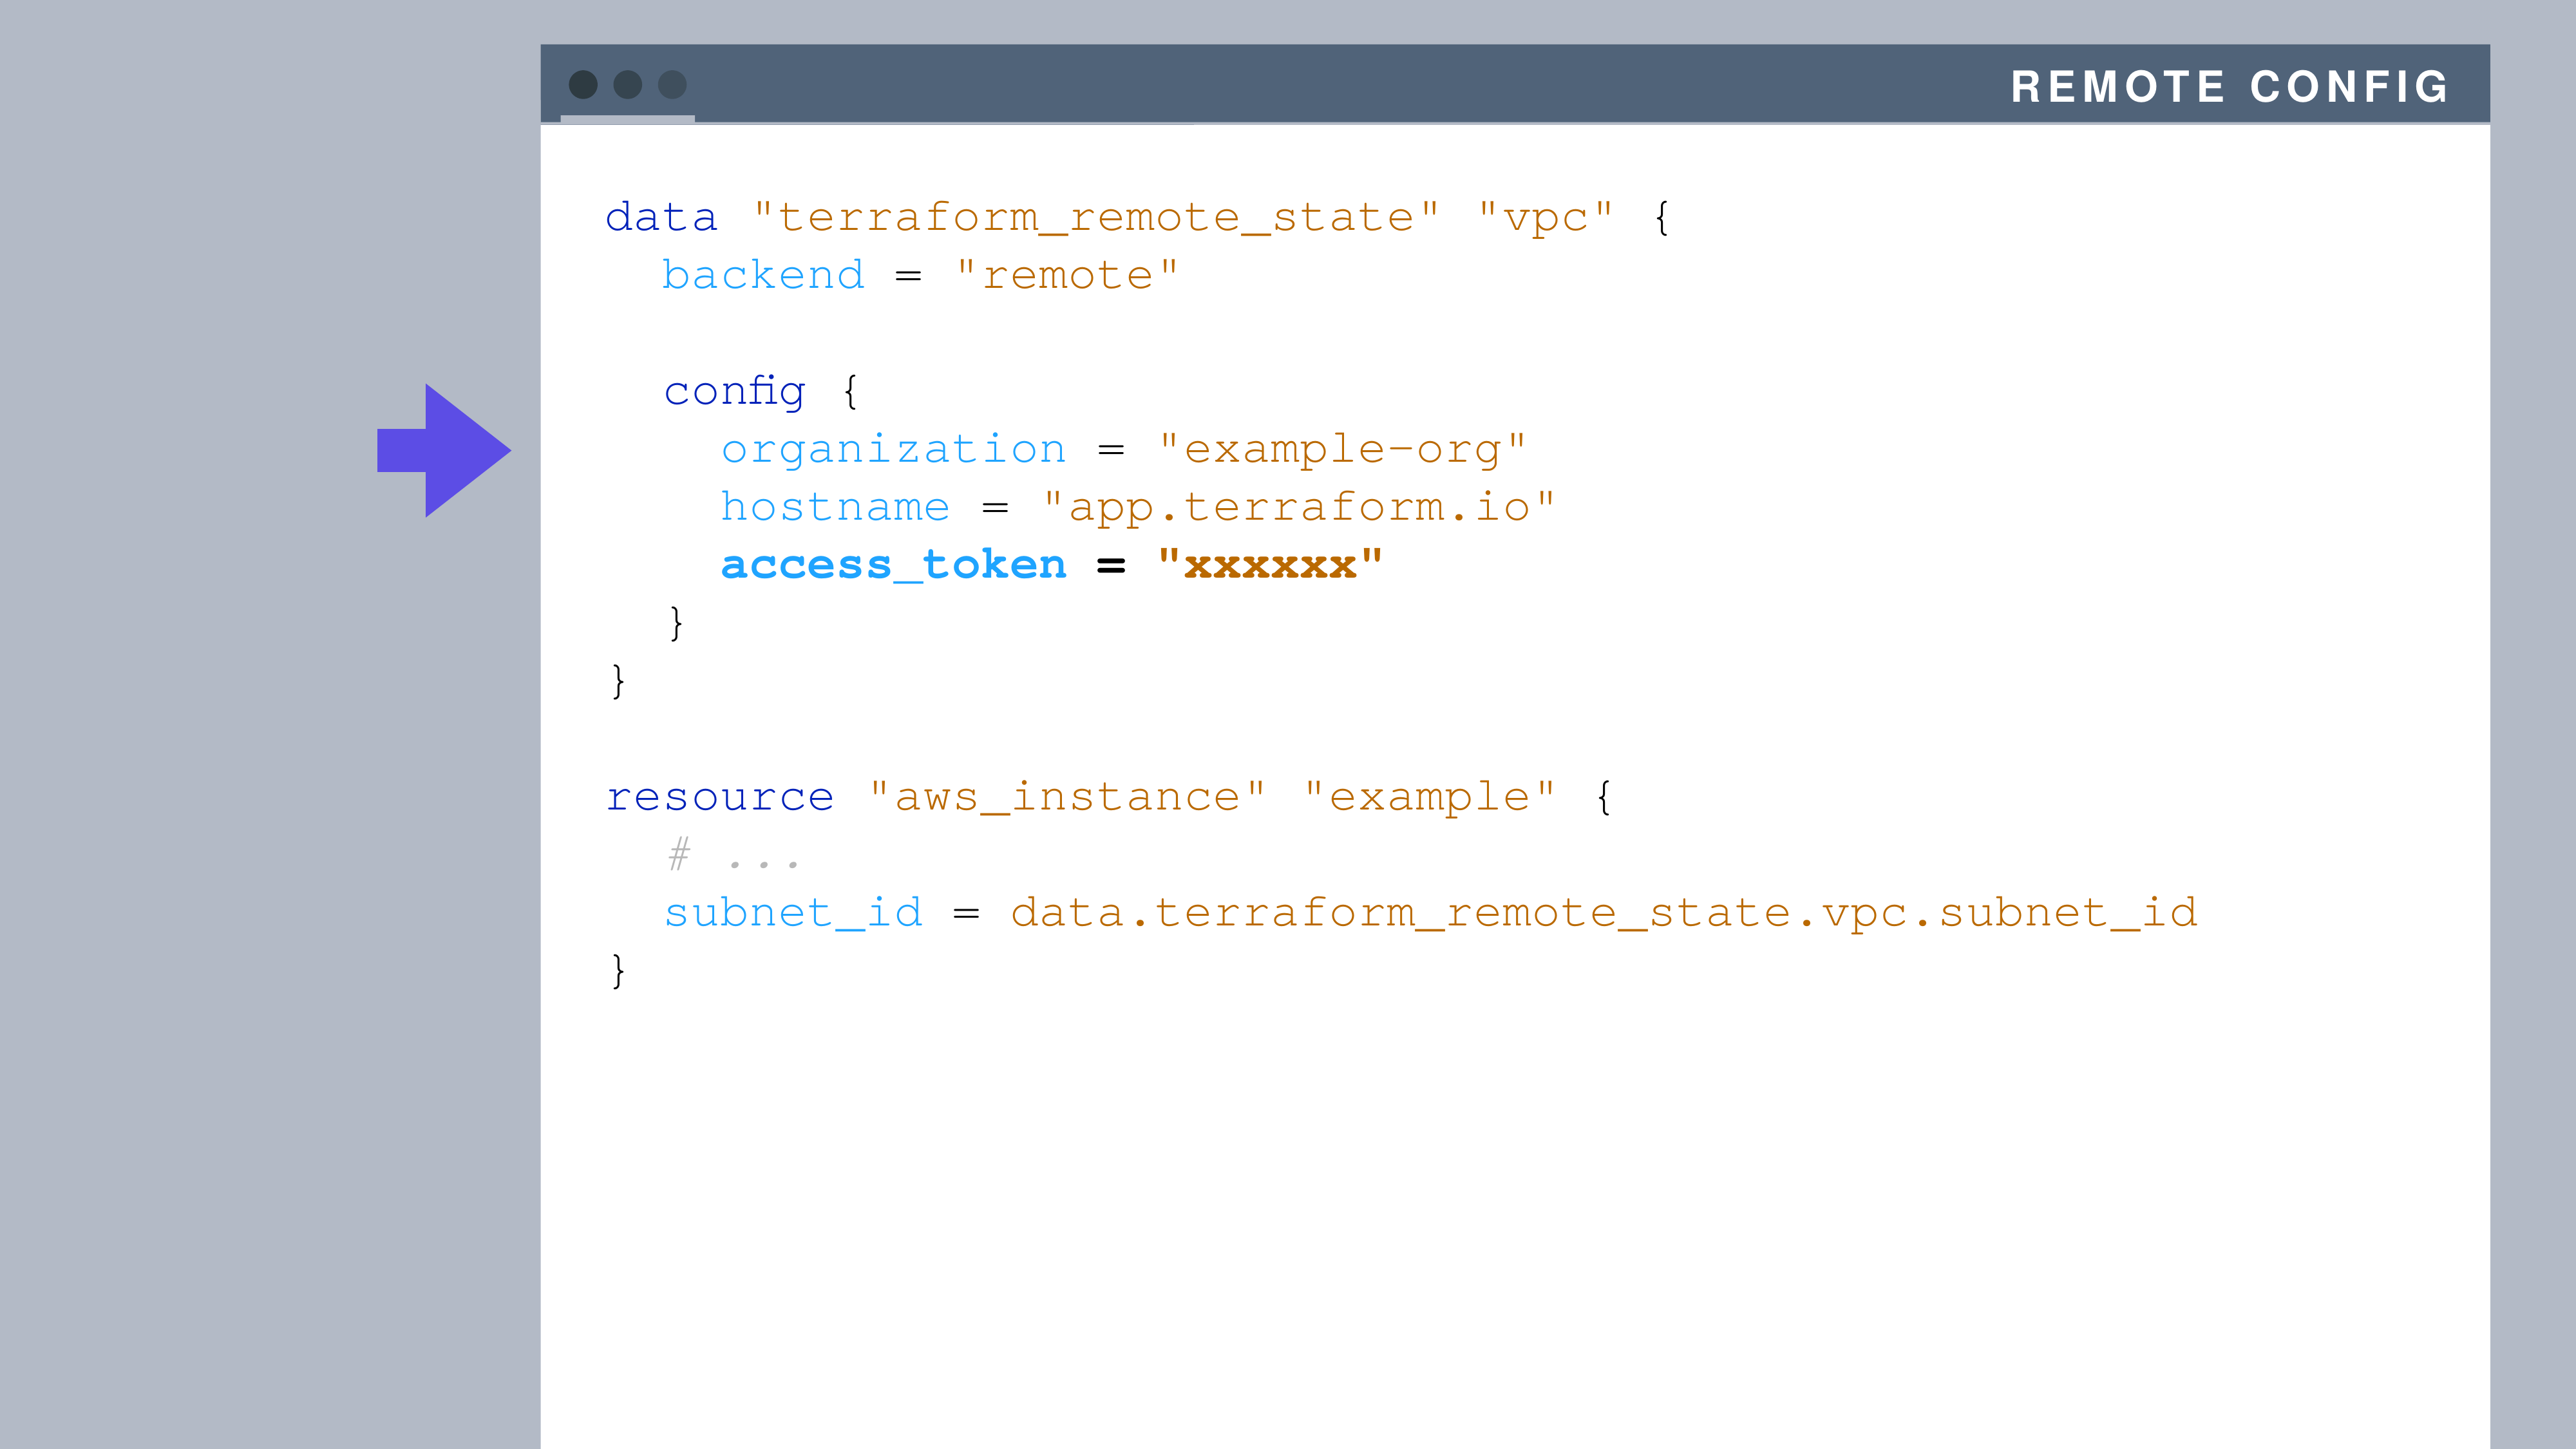

remote config
data "terraform_remote_state" "vpc" {
  backend = "remote"

  config {
    organization = "example-org"
    hostname = "app.terraform.io"
    access_token = "xxxxxx"
  }
}

resource "aws_instance" "example" {
  # ...
  subnet_id = data.terraform_remote_state.vpc.subnet_id
}

267